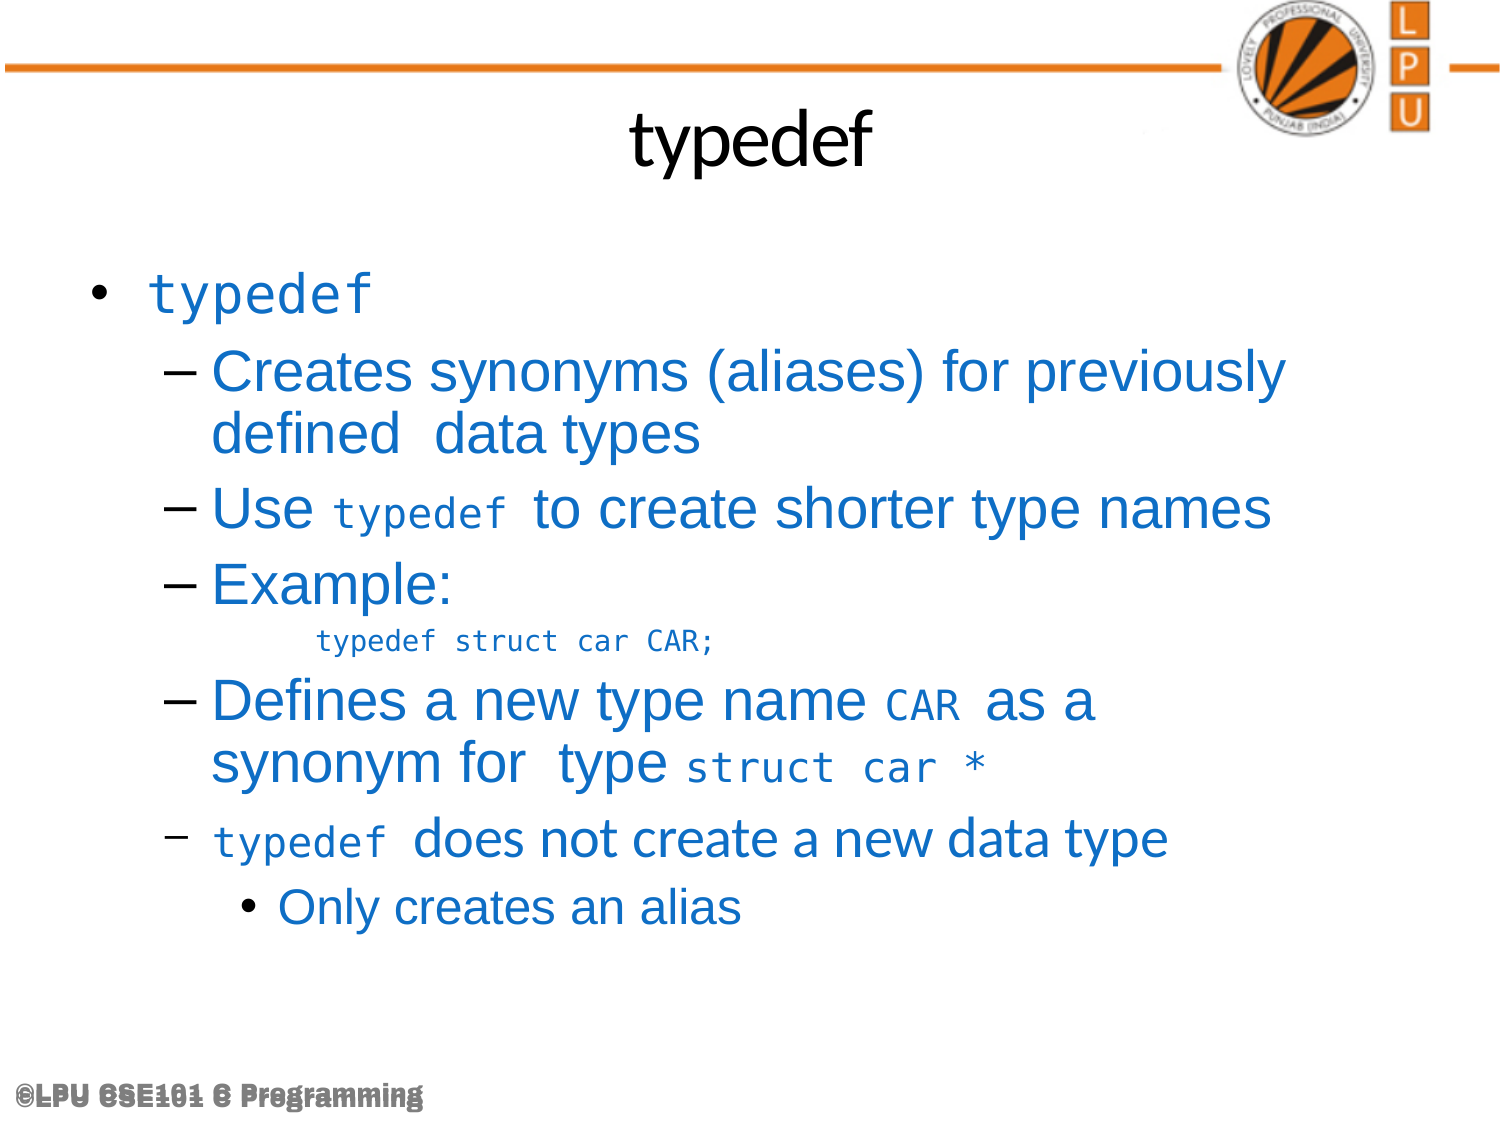

# typedef
typedef
Creates synonyms (aliases) for previously defined  data types
Use typedef to create shorter type names
Example:
typedef struct car CAR;
Defines a new type name CAR as a synonym for  type struct car *
typedef does not create a new data type
Only creates an alias
©LPU CSE101 C Programming